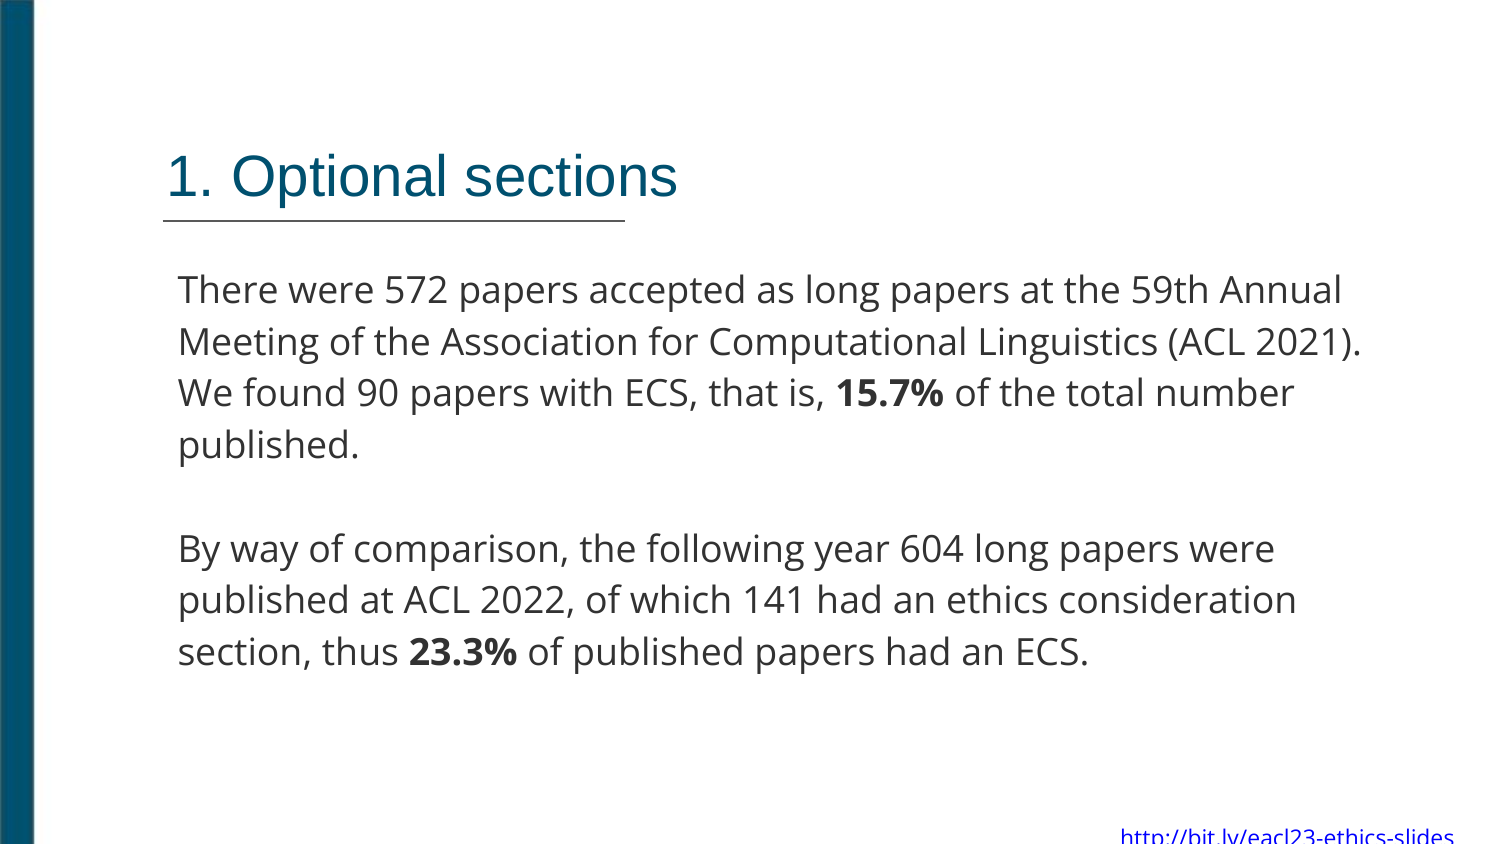

1. Optional sections
There were 572 papers accepted as long papers at the 59th Annual Meeting of the Association for Computational Linguistics (ACL 2021). We found 90 papers with ECS, that is, 15.7% of the total number published.

By way of comparison, the following year 604 long papers were published at ACL 2022, of which 141 had an ethics consideration section, thus 23.3% of published papers had an ECS.
http://bit.ly/eacl23-ethics-slides